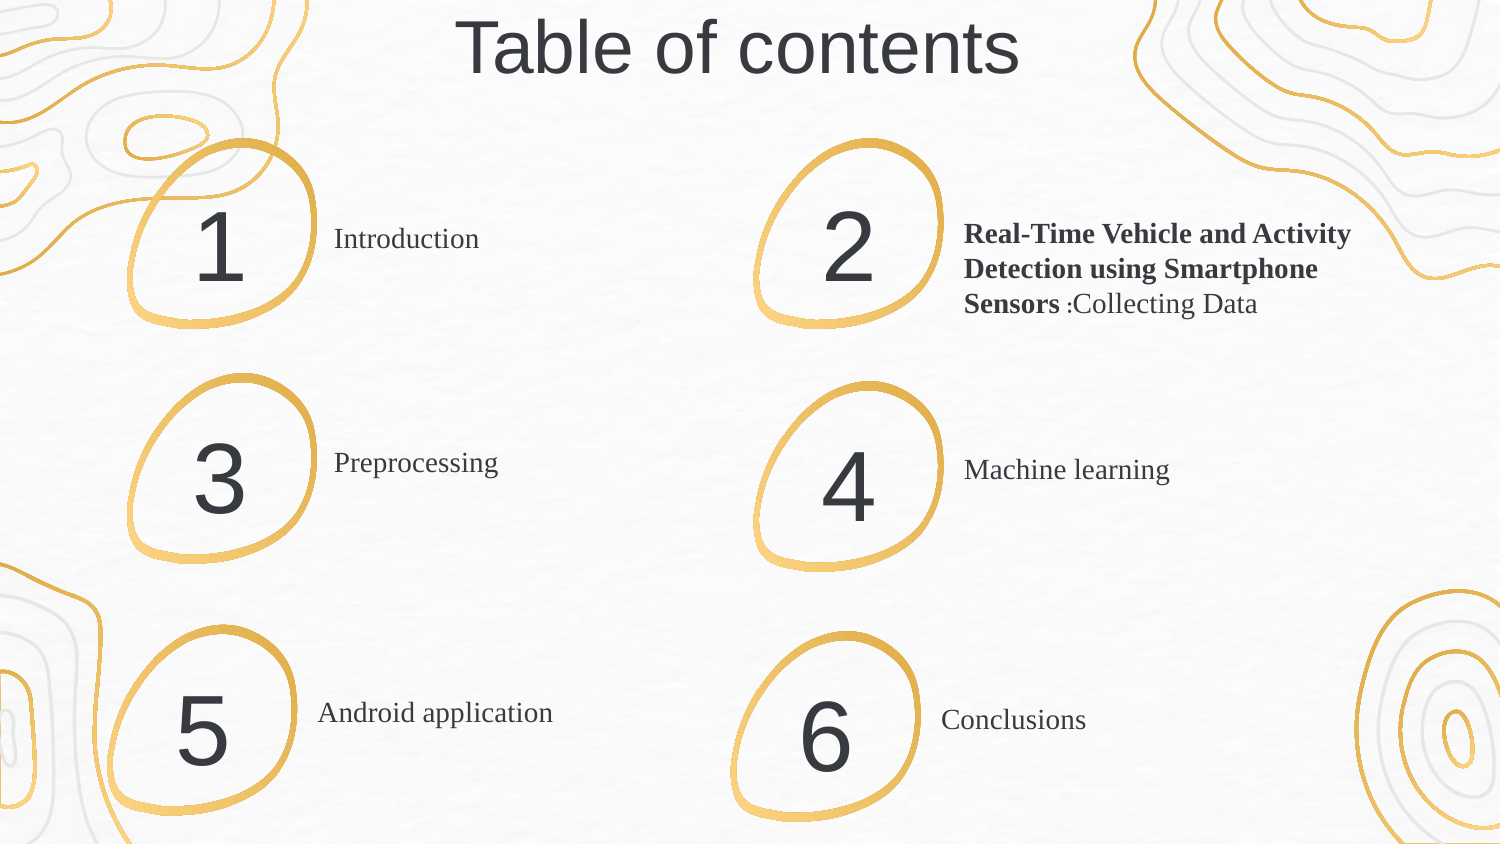

# Table of contents

2
1
Real-Time Vehicle and Activity Detection using Smartphone Sensors :Collecting Data
Introduction

3
4
Preprocessing
Machine learning

5
6
Android application
Conclusions